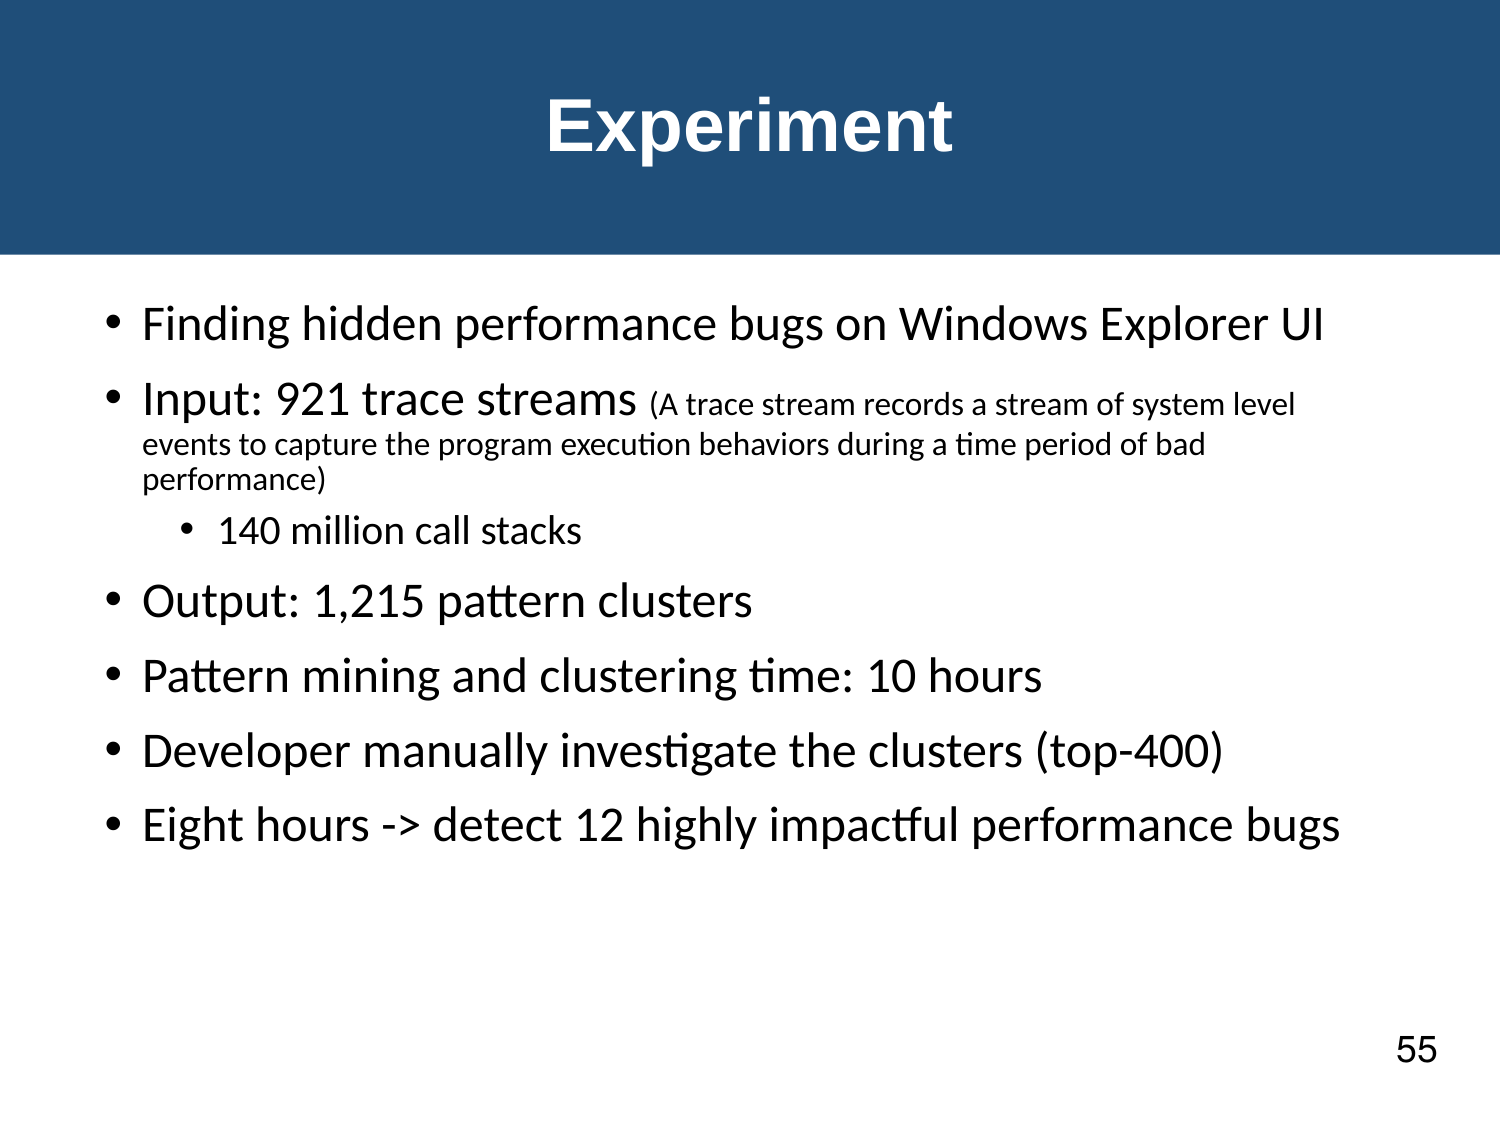

# Experiment
Finding hidden performance bugs on Windows Explorer UI
Input: 921 trace streams (A trace stream records a stream of system level events to capture the program execution behaviors during a time period of bad performance)
140 million call stacks
Output: 1,215 pattern clusters
Pattern mining and clustering time: 10 hours
Developer manually investigate the clusters (top-400)
Eight hours -> detect 12 highly impactful performance bugs

55